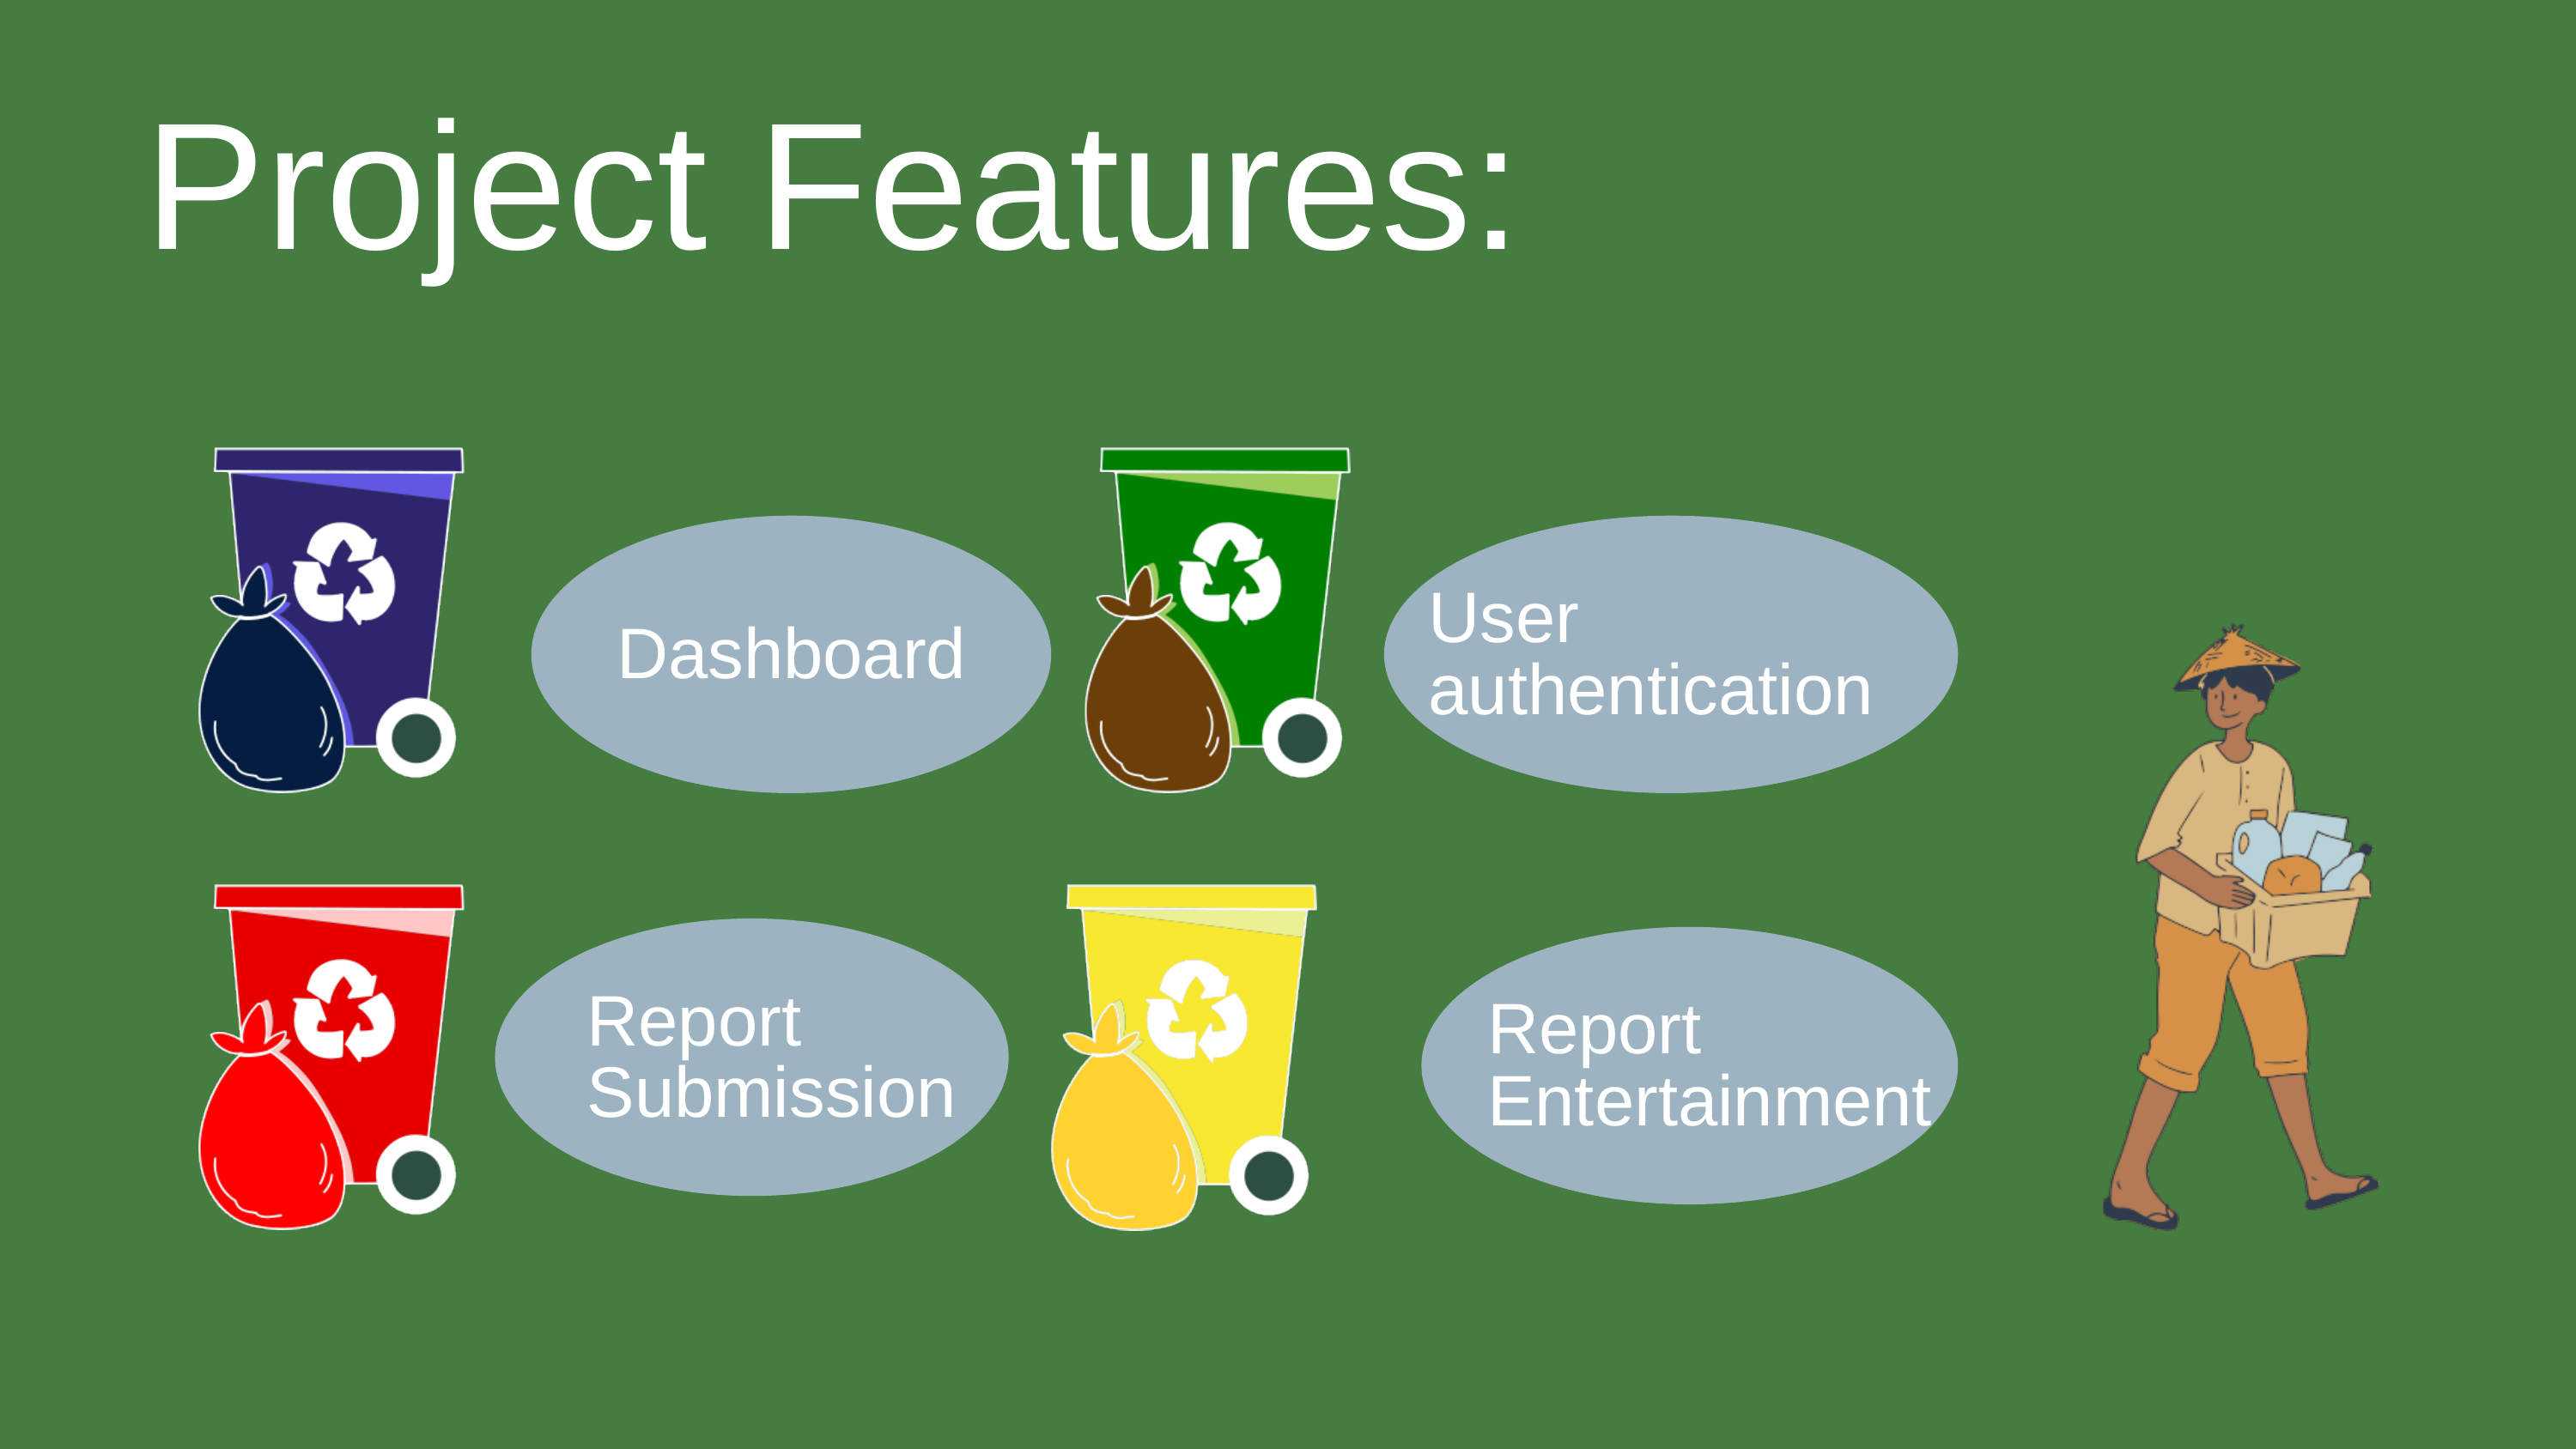

Project Features:

User authentication
Dashboard

Report Submission
Report Entertainment